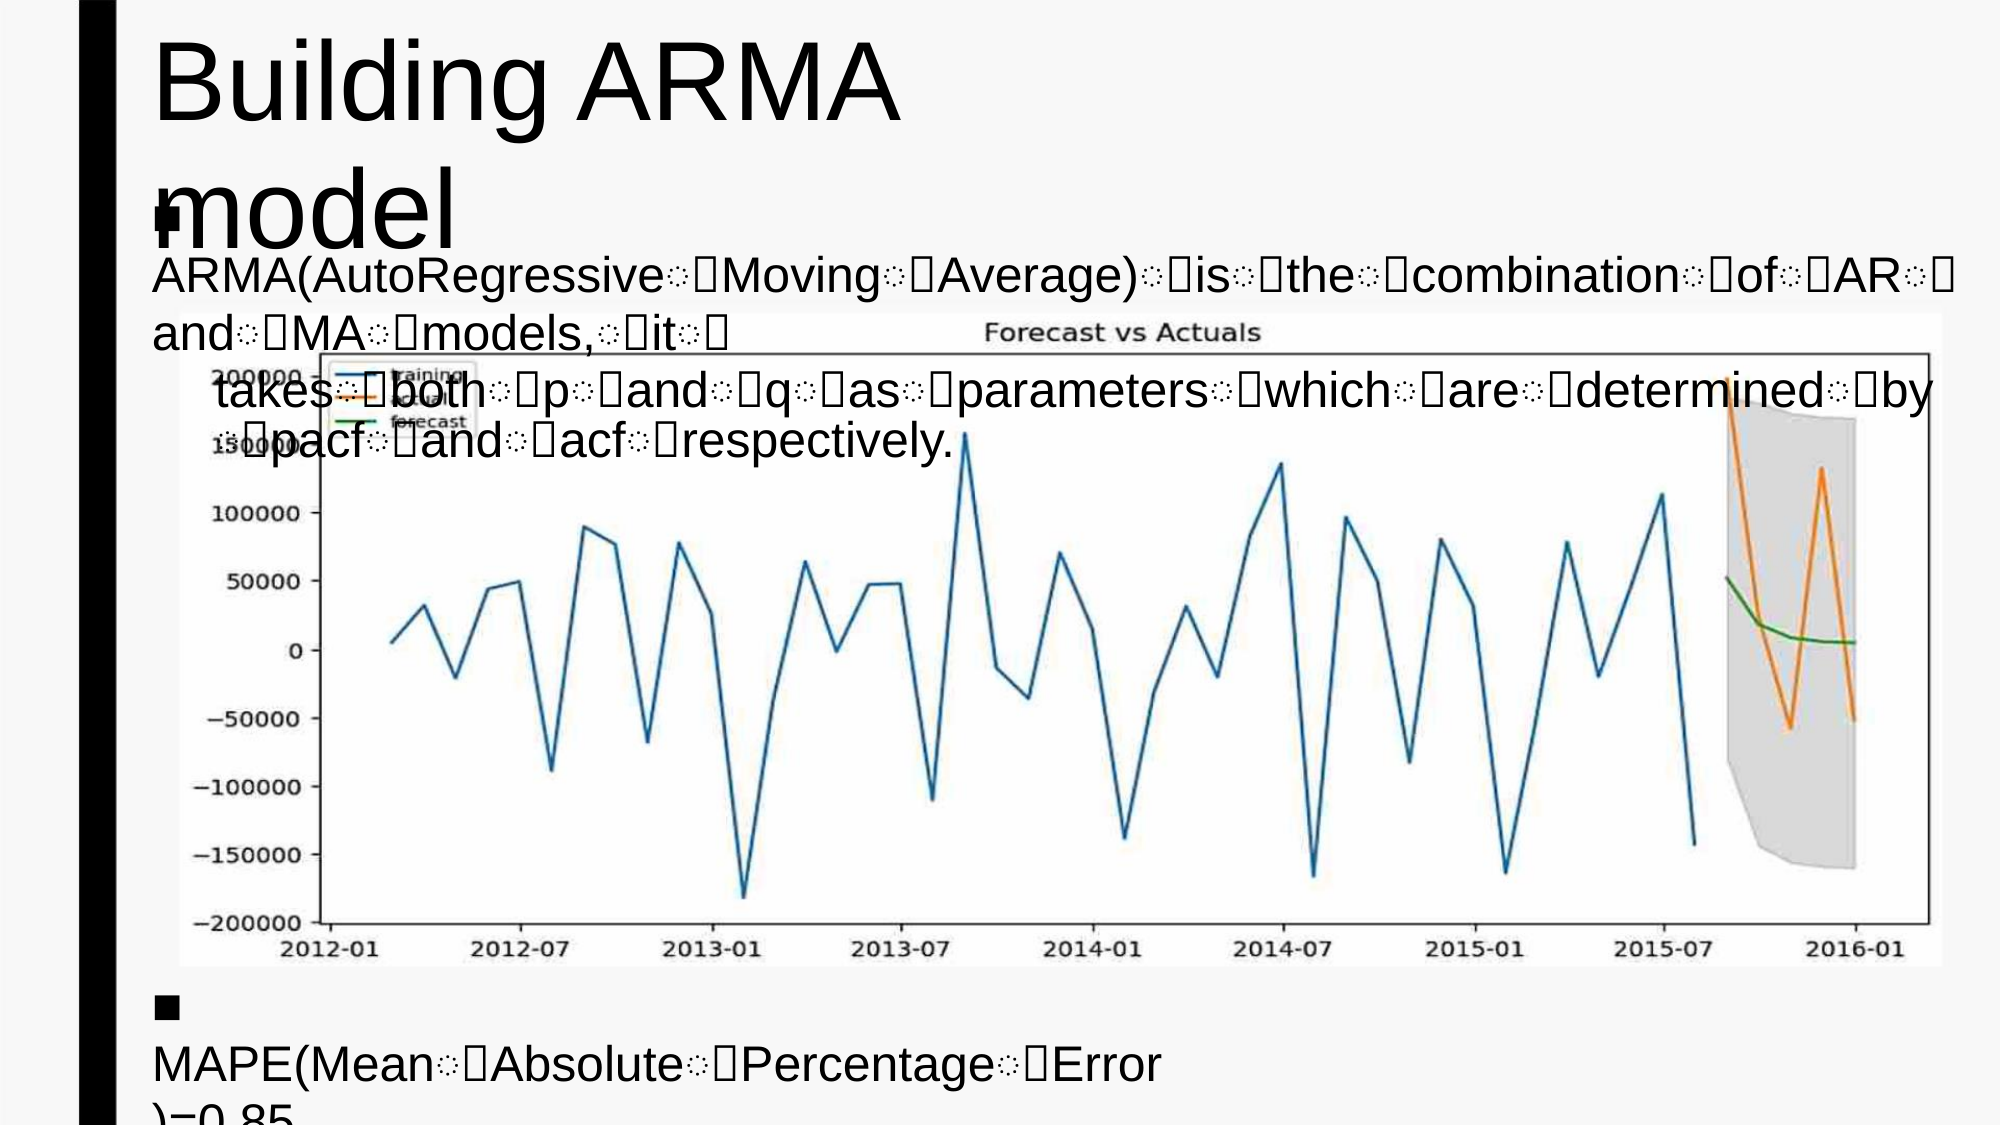

Building ARMA model
■ ARMA(AutoRegressiveꢀMovingꢀAverage)ꢀisꢀtheꢀcombinationꢀofꢀARꢀandꢀMAꢀmodels,ꢀitꢀ
takesꢀbothꢀpꢀandꢀqꢀasꢀparametersꢀwhichꢀareꢀdeterminedꢀbyꢀpacfꢀandꢀacfꢀrespectively.
■ MAPE(MeanꢀAbsoluteꢀPercentageꢀError)=0.85